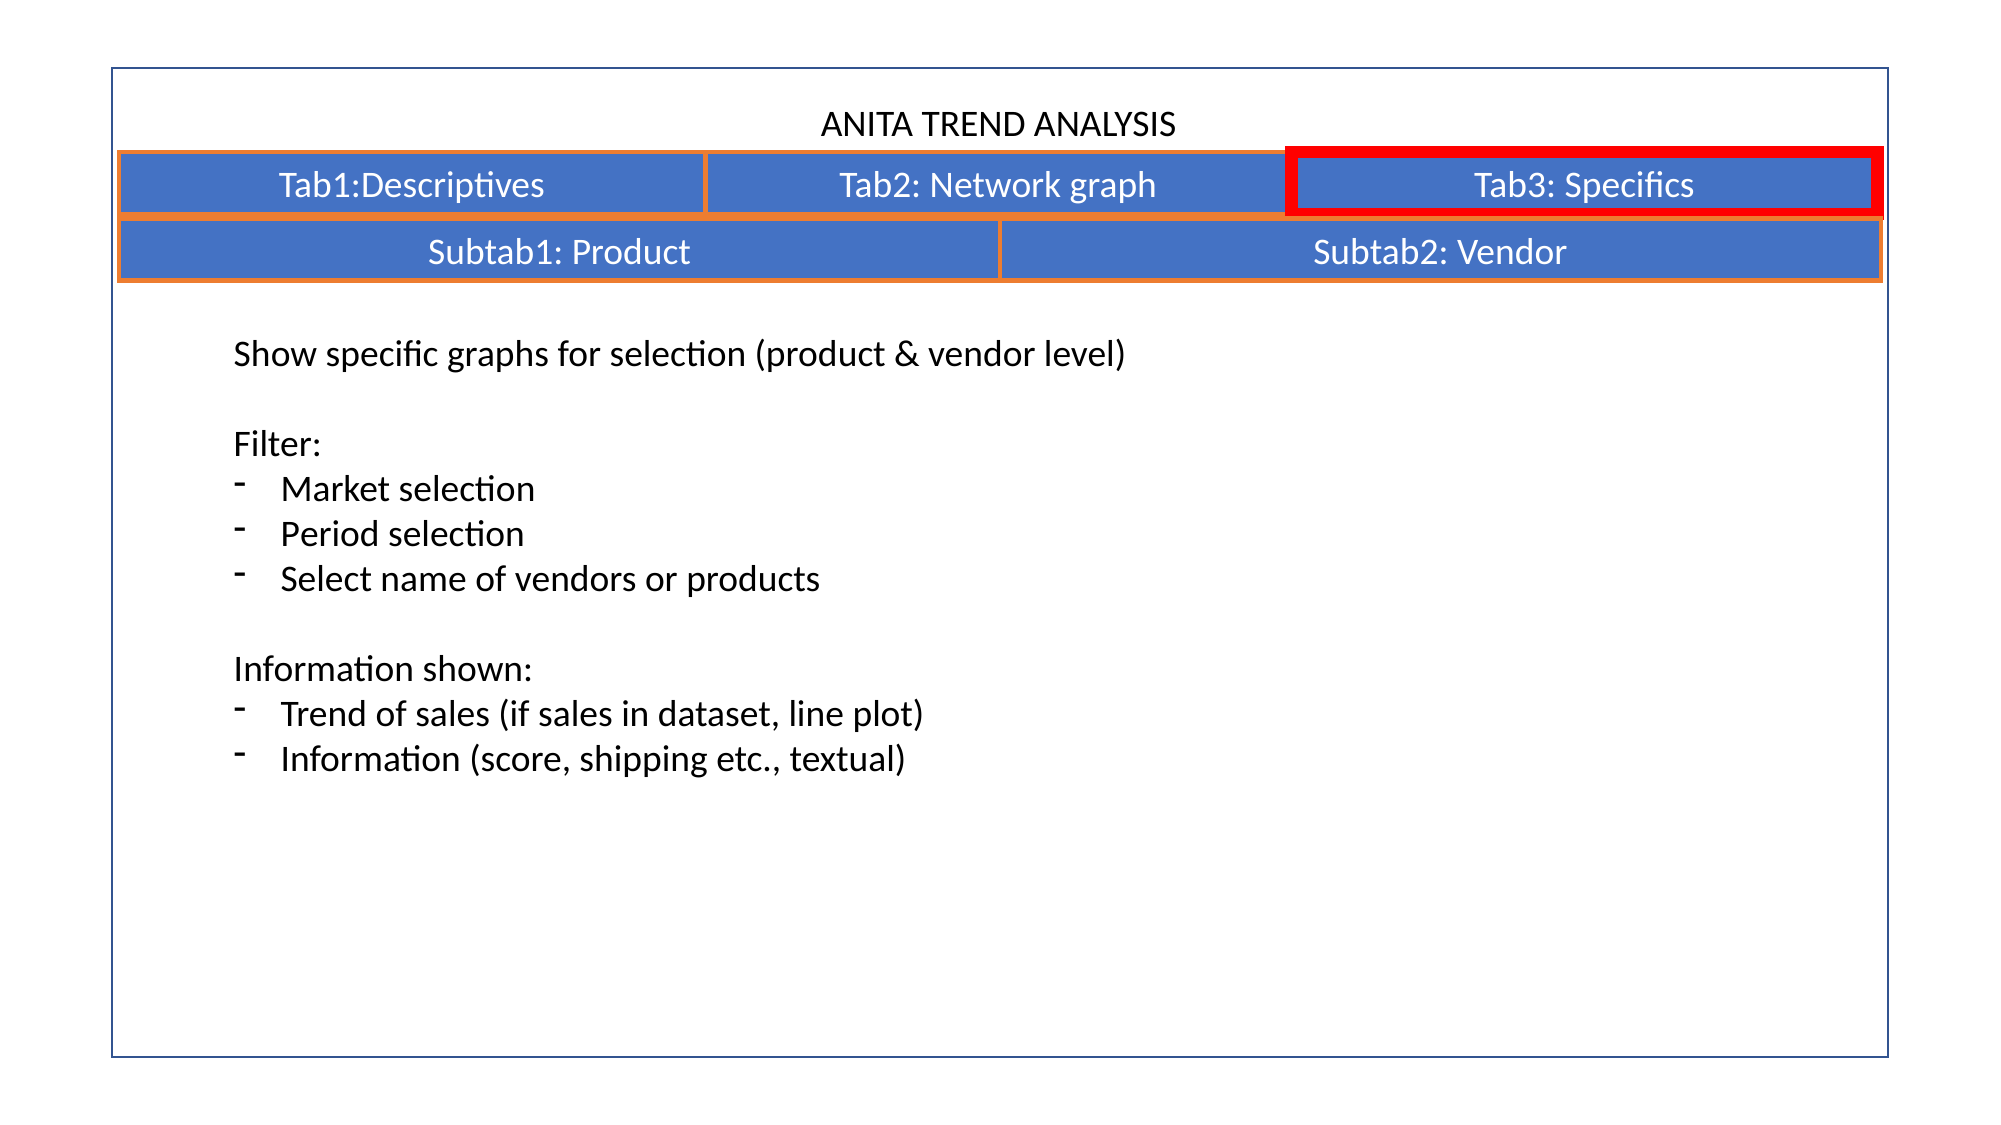

ANITA TREND ANALYSIS
Tab1:Descriptives
Tab2: Network graph
Tab3: Specifics
Subtab2: Vendor
Subtab1: Product
Show specific graphs for selection (product & vendor level)

Filter:
Market selection
Period selection
Select name of vendors or products

Information shown:
Trend of sales (if sales in dataset, line plot)
Information (score, shipping etc., textual)